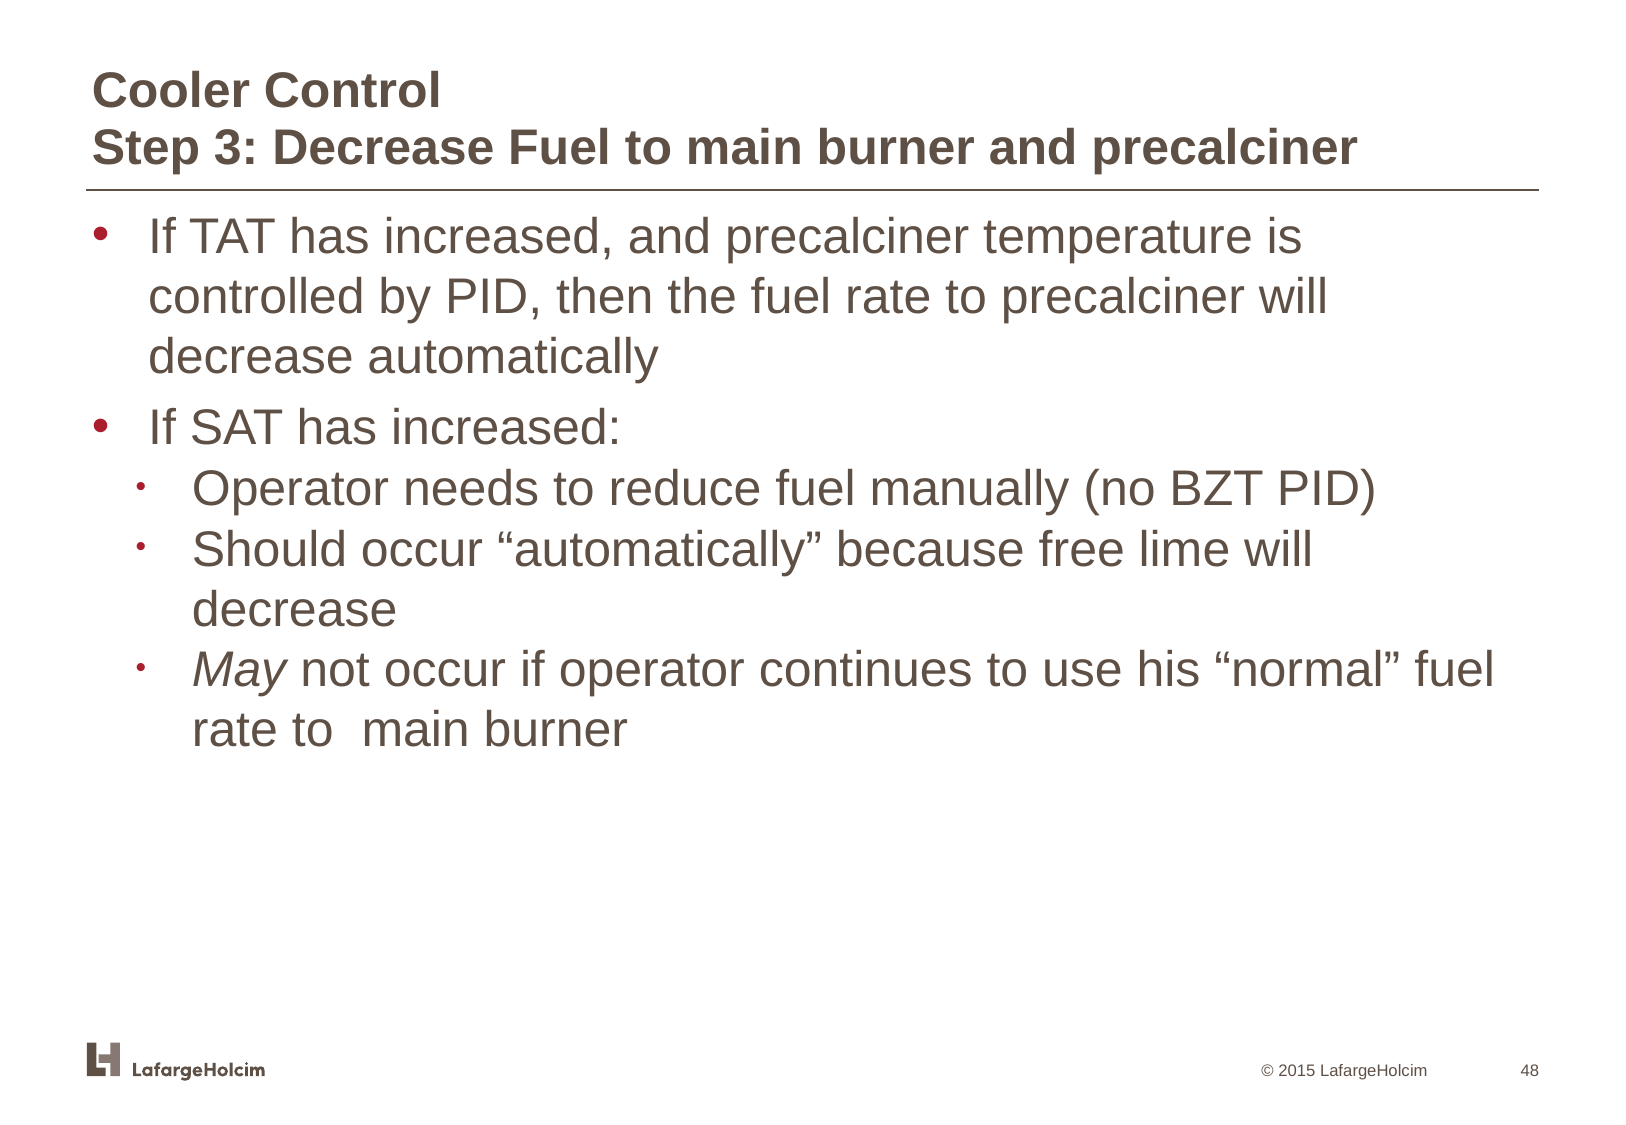

Cooler Control
Step 3: Decrease Fuel to main burner and precalciner
If TAT has increased, and precalciner temperature is controlled by PID, then the fuel rate to precalciner will decrease automatically
If SAT has increased:
Operator needs to reduce fuel manually (no BZT PID)
Should occur “automatically” because free lime will decrease
May not occur if operator continues to use his “normal” fuel rate to  main burner

48